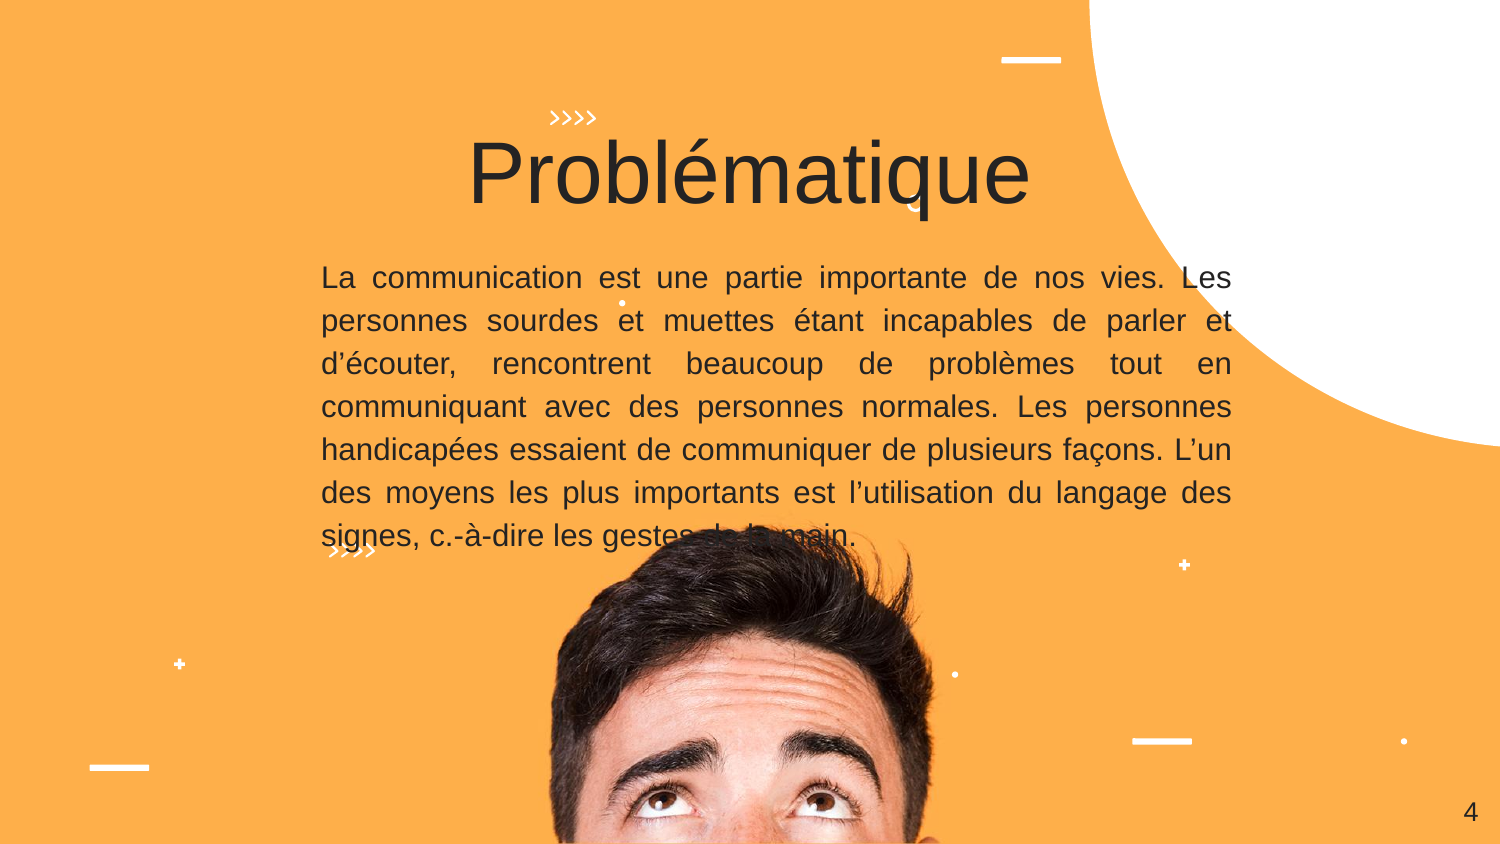

# Problématique
La communication est une partie importante de nos vies. Les personnes sourdes et muettes étant incapables de parler et d’écouter, rencontrent beaucoup de problèmes tout en communiquant avec des personnes normales. Les personnes handicapées essaient de communiquer de plusieurs façons. L’un des moyens les plus importants est l’utilisation du langage des signes, c.-à-dire les gestes de la main.

4